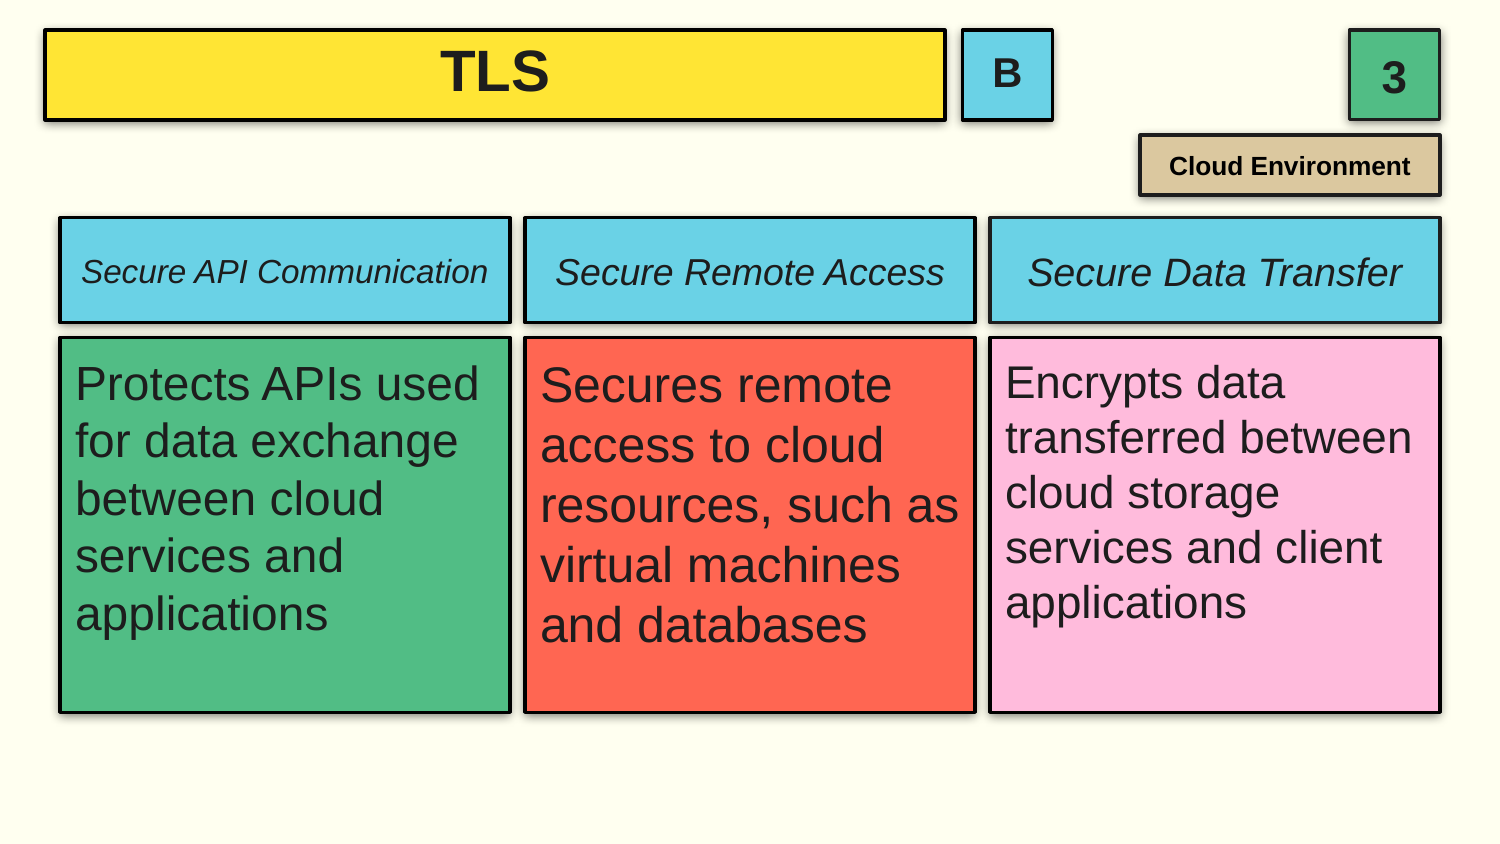

B
# TLS
Cloud Environment
Secure API Communication
Secure Remote Access
Secure Data Transfer
Protects APIs used for data exchange between cloud services and applications
Secures remote access to cloud resources, such as virtual machines and databases
Encrypts data transferred between cloud storage services and client applications